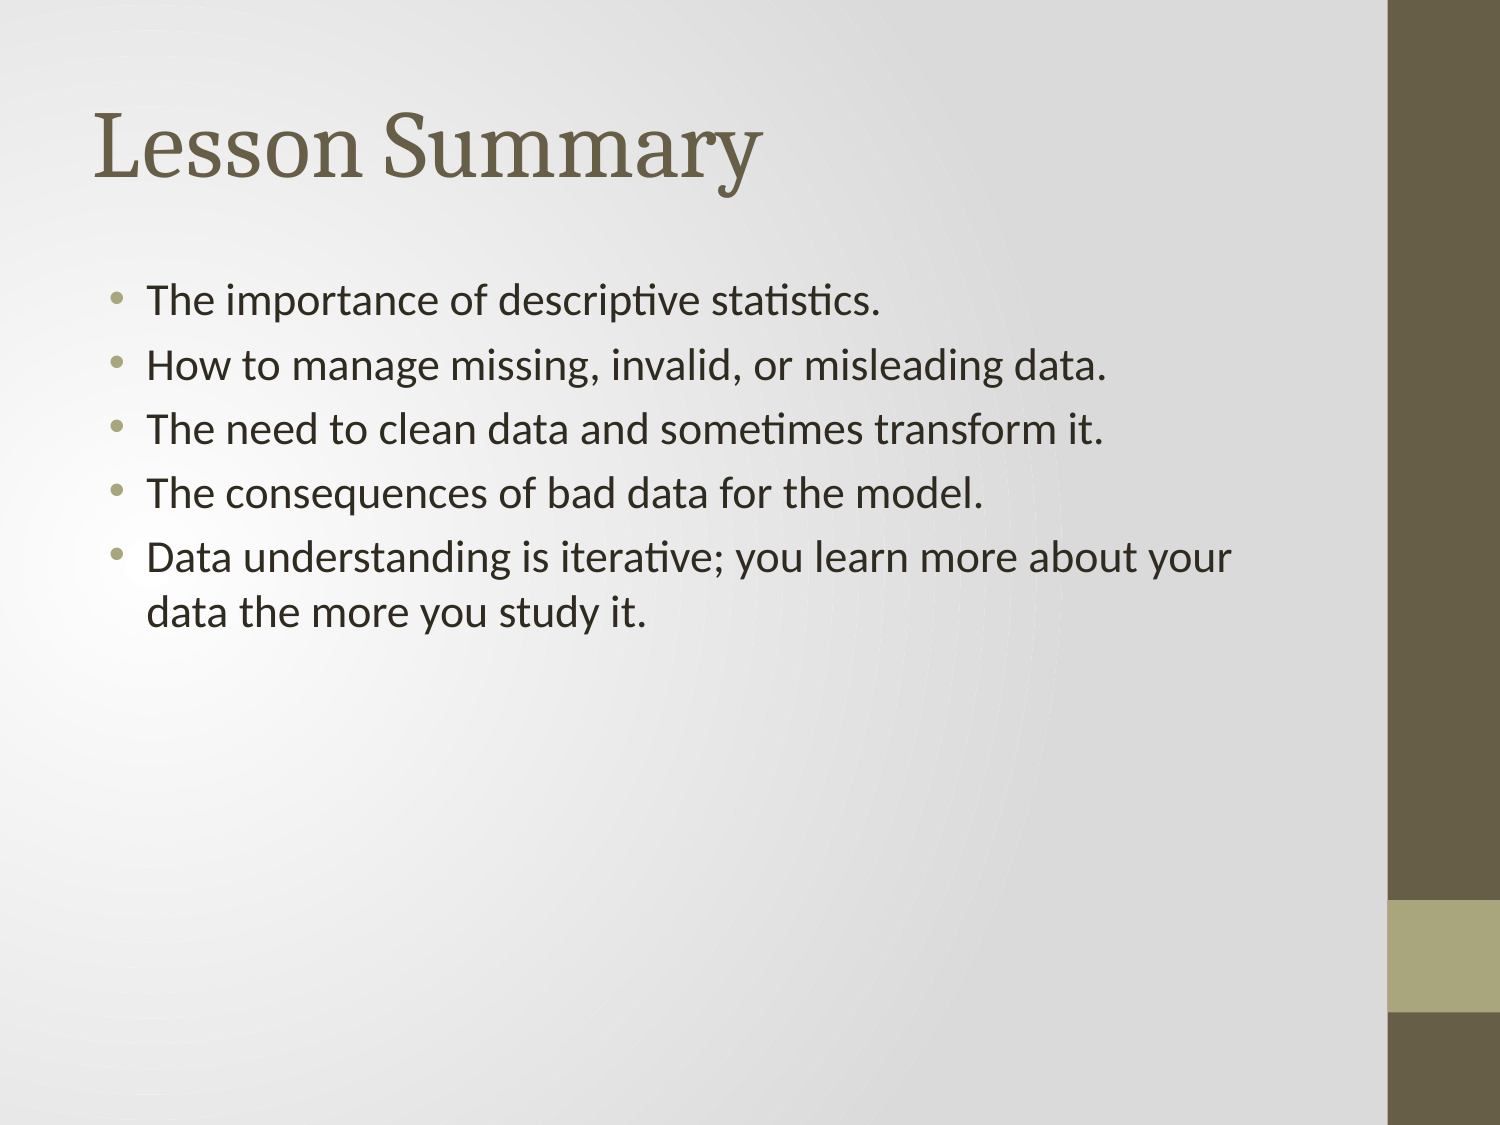

# Lesson Summary
The importance of descriptive statistics.
How to manage missing, invalid, or misleading data.
The need to clean data and sometimes transform it.
The consequences of bad data for the model.
Data understanding is iterative; you learn more about your data the more you study it.